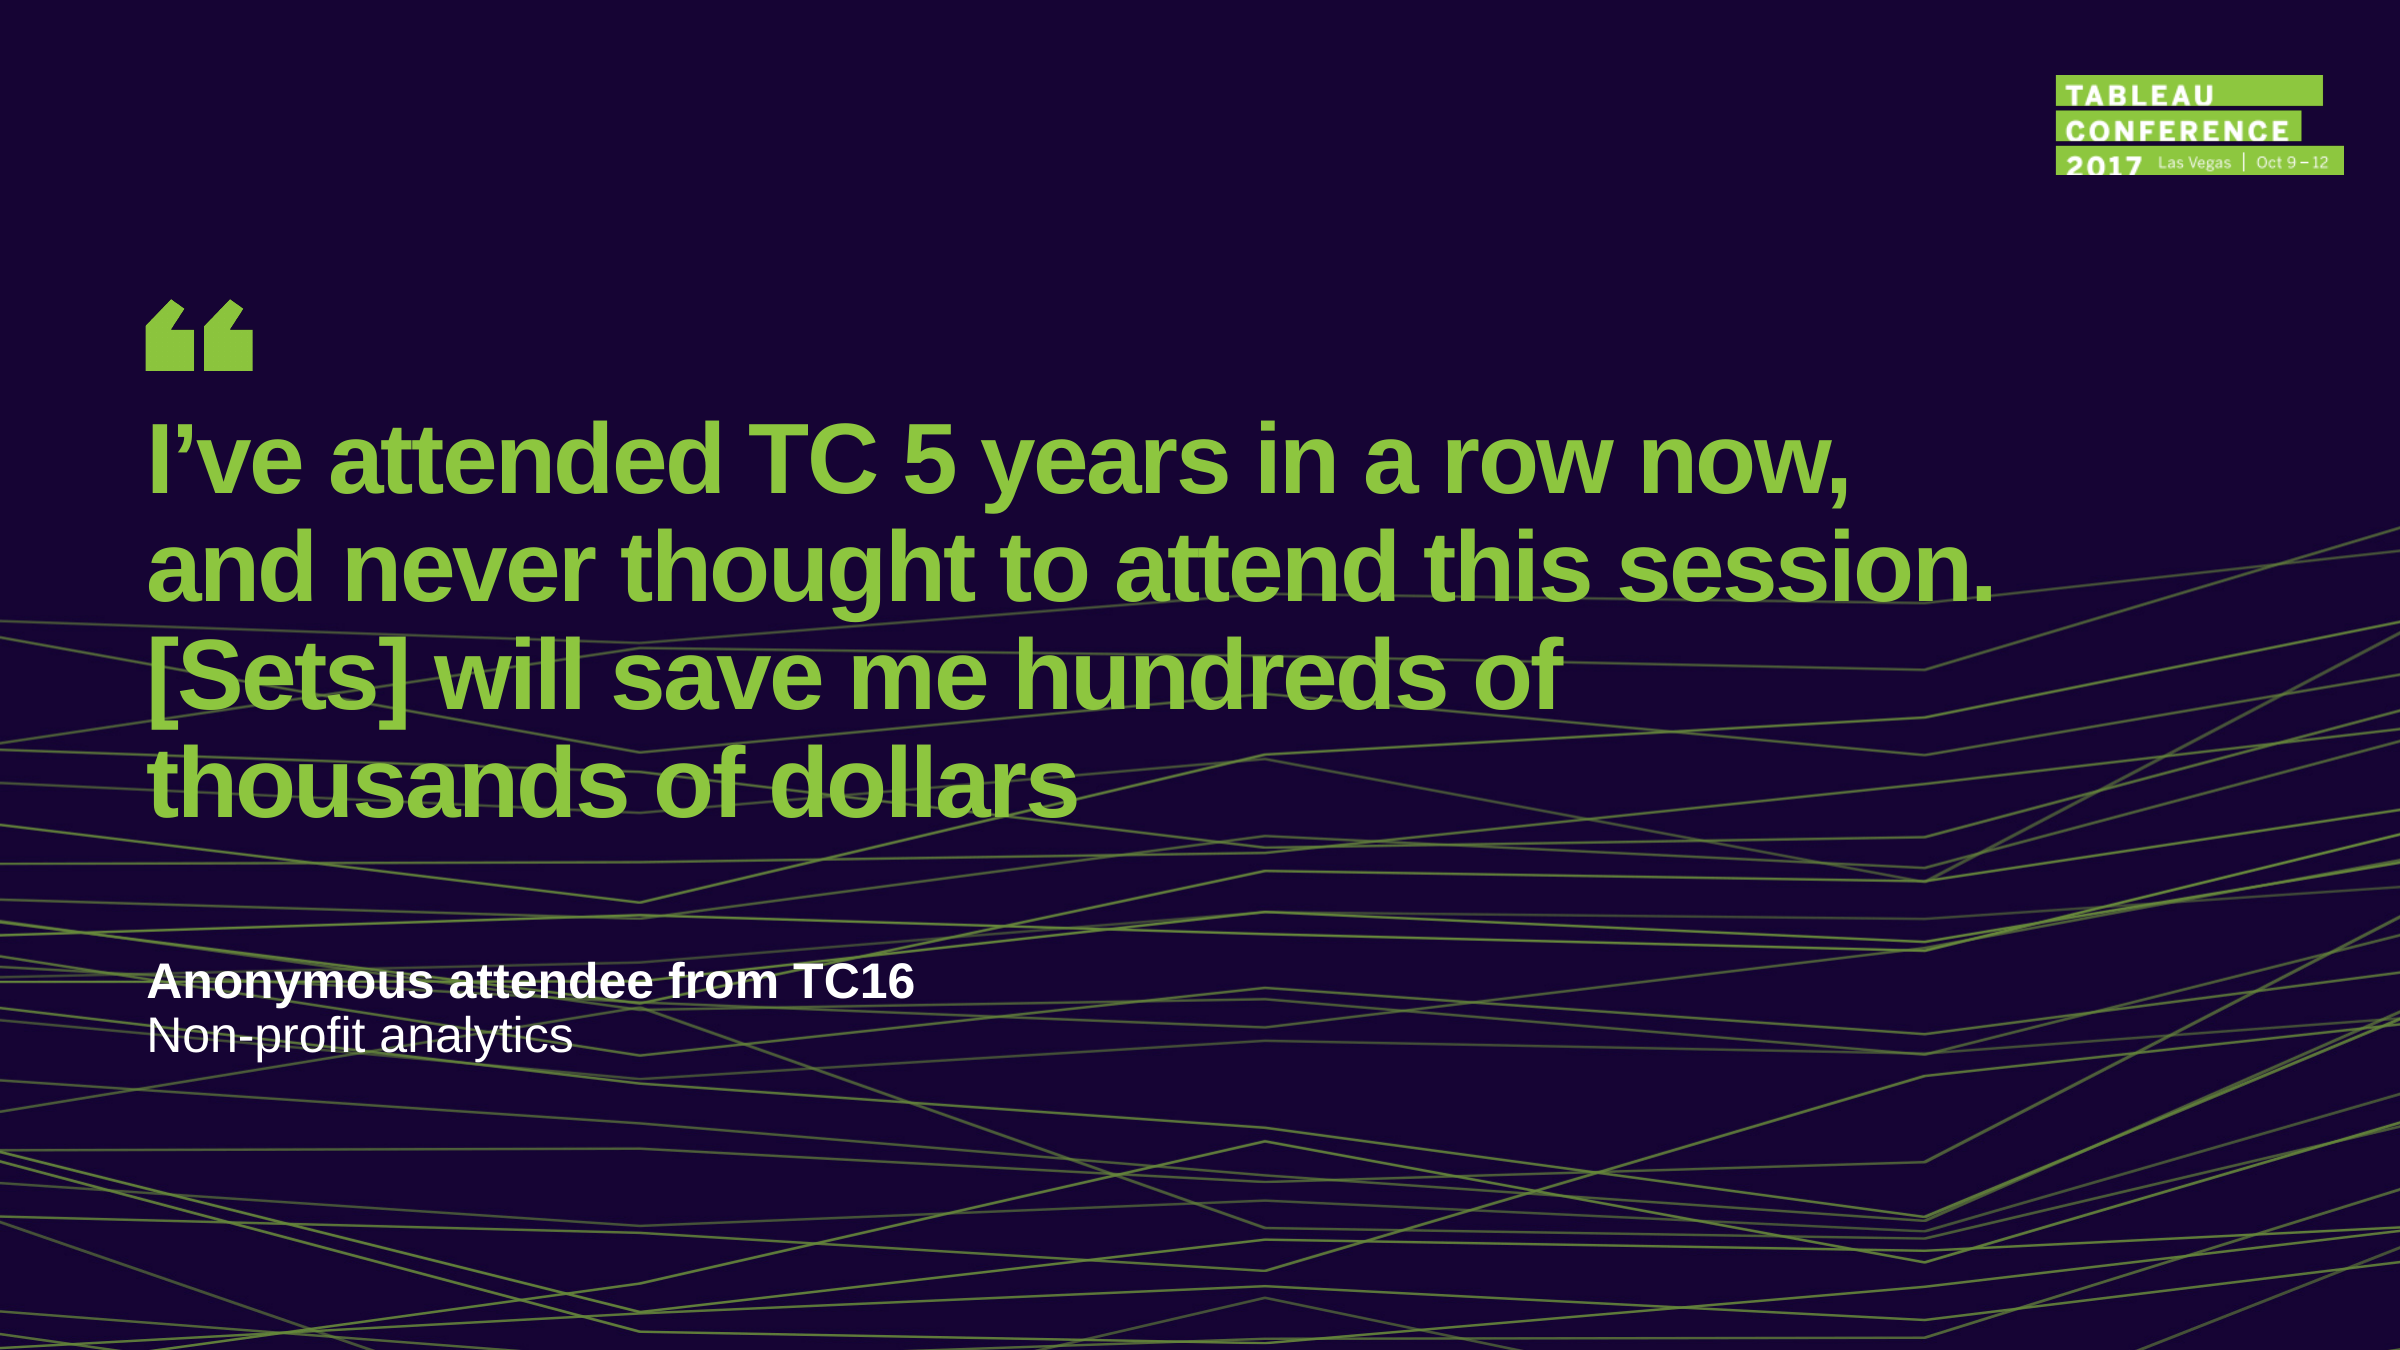

# I’ve attended TC 5 years in a row now, and never thought to attend this session. [Sets] will save me hundreds of thousands of dollars
Anonymous attendee from TC16
Non-profit analytics